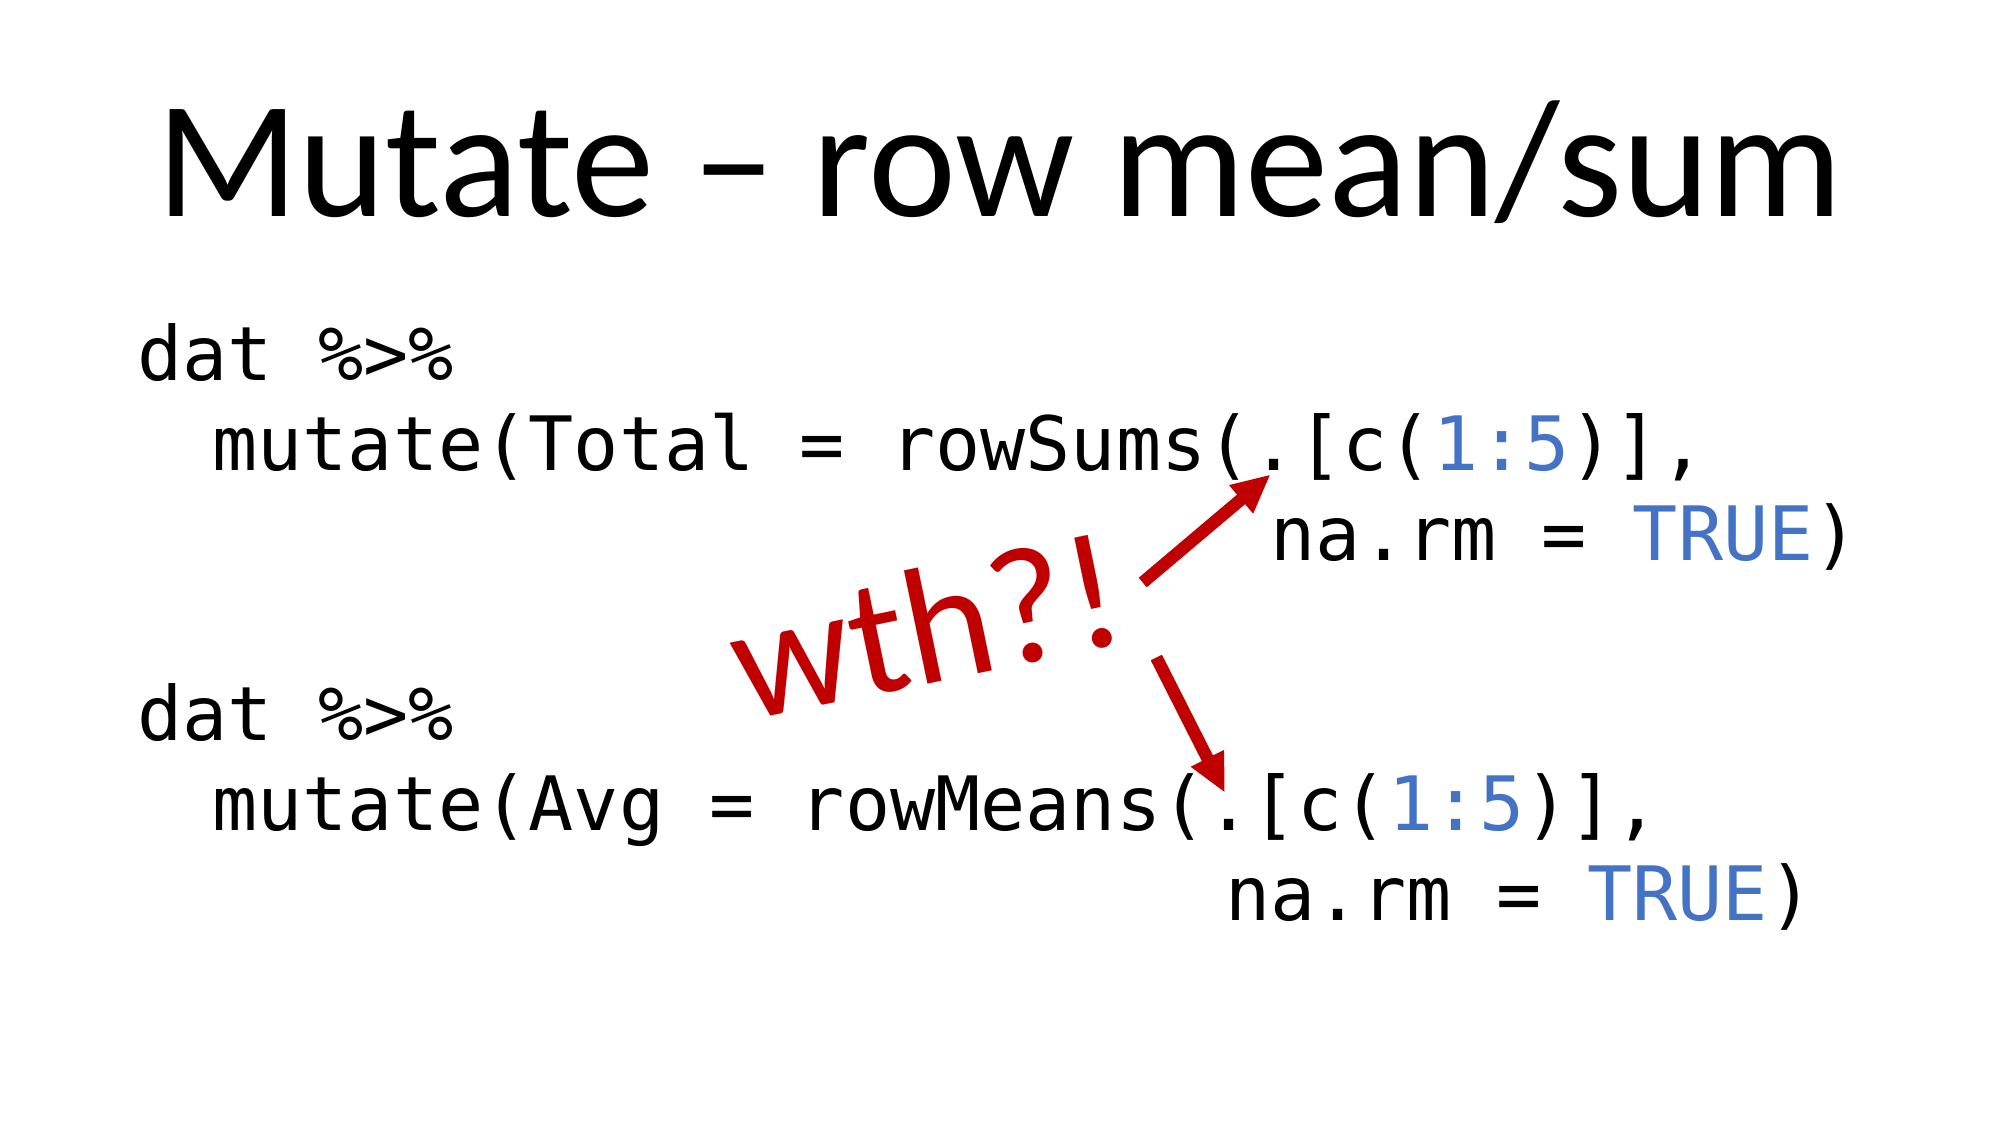

Mutate – row mean/sum
dat %>%
	mutate(Total = rowSums(.[c(1:5)],
	na.rm = TRUE)

dat %>%
	mutate(Avg = rowMeans(.[c(1:5)],
	na.rm = TRUE)
wth?!